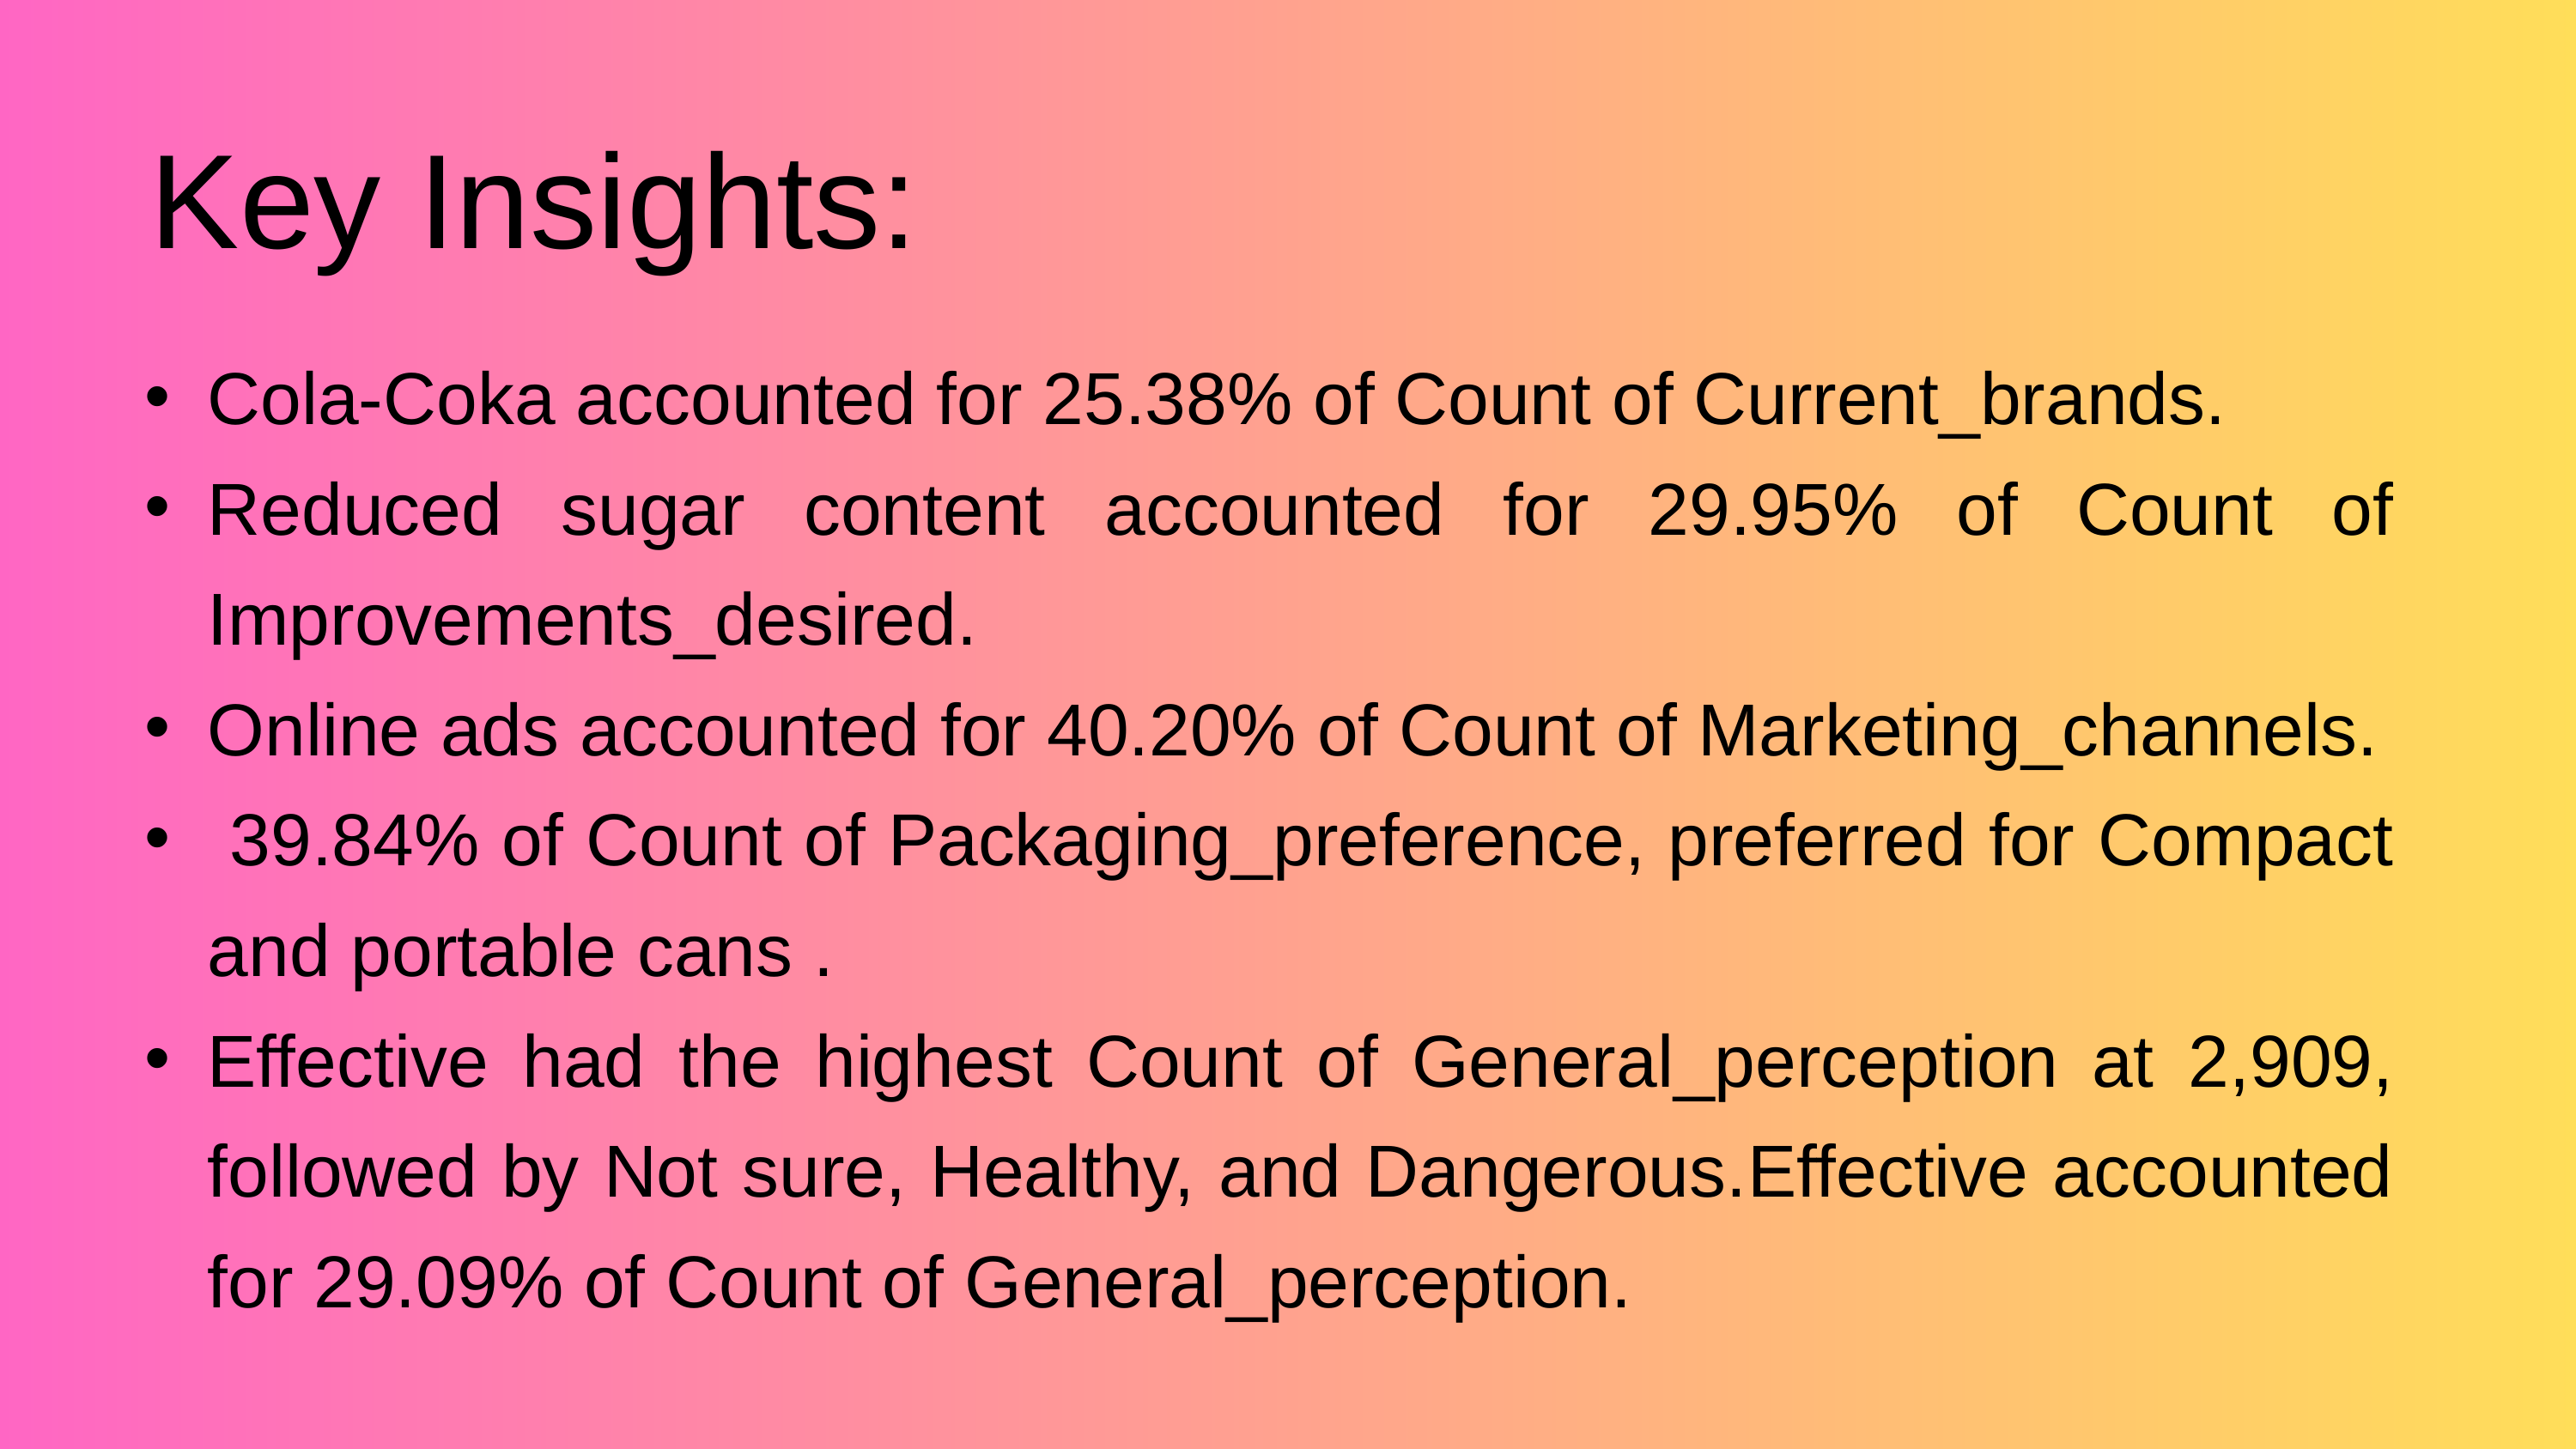

Key Insights:
Cola-Coka accounted for 25.38% of Count of Current_brands.
﻿Reduced sugar content accounted for 29.95% of Count of Improvements_desired.
﻿Online ads accounted for 40.20% of Count of Marketing_channels.
 39.84% of Count of Packaging_preference, preferred for Compact and portable cans .
﻿Effective had the highest Count of General_perception at 2,909, followed by Not sure, Healthy, and Dangerous.﻿﻿﻿﻿﻿﻿Effective accounted for 29.09% of Count of General_perception.﻿﻿﻿